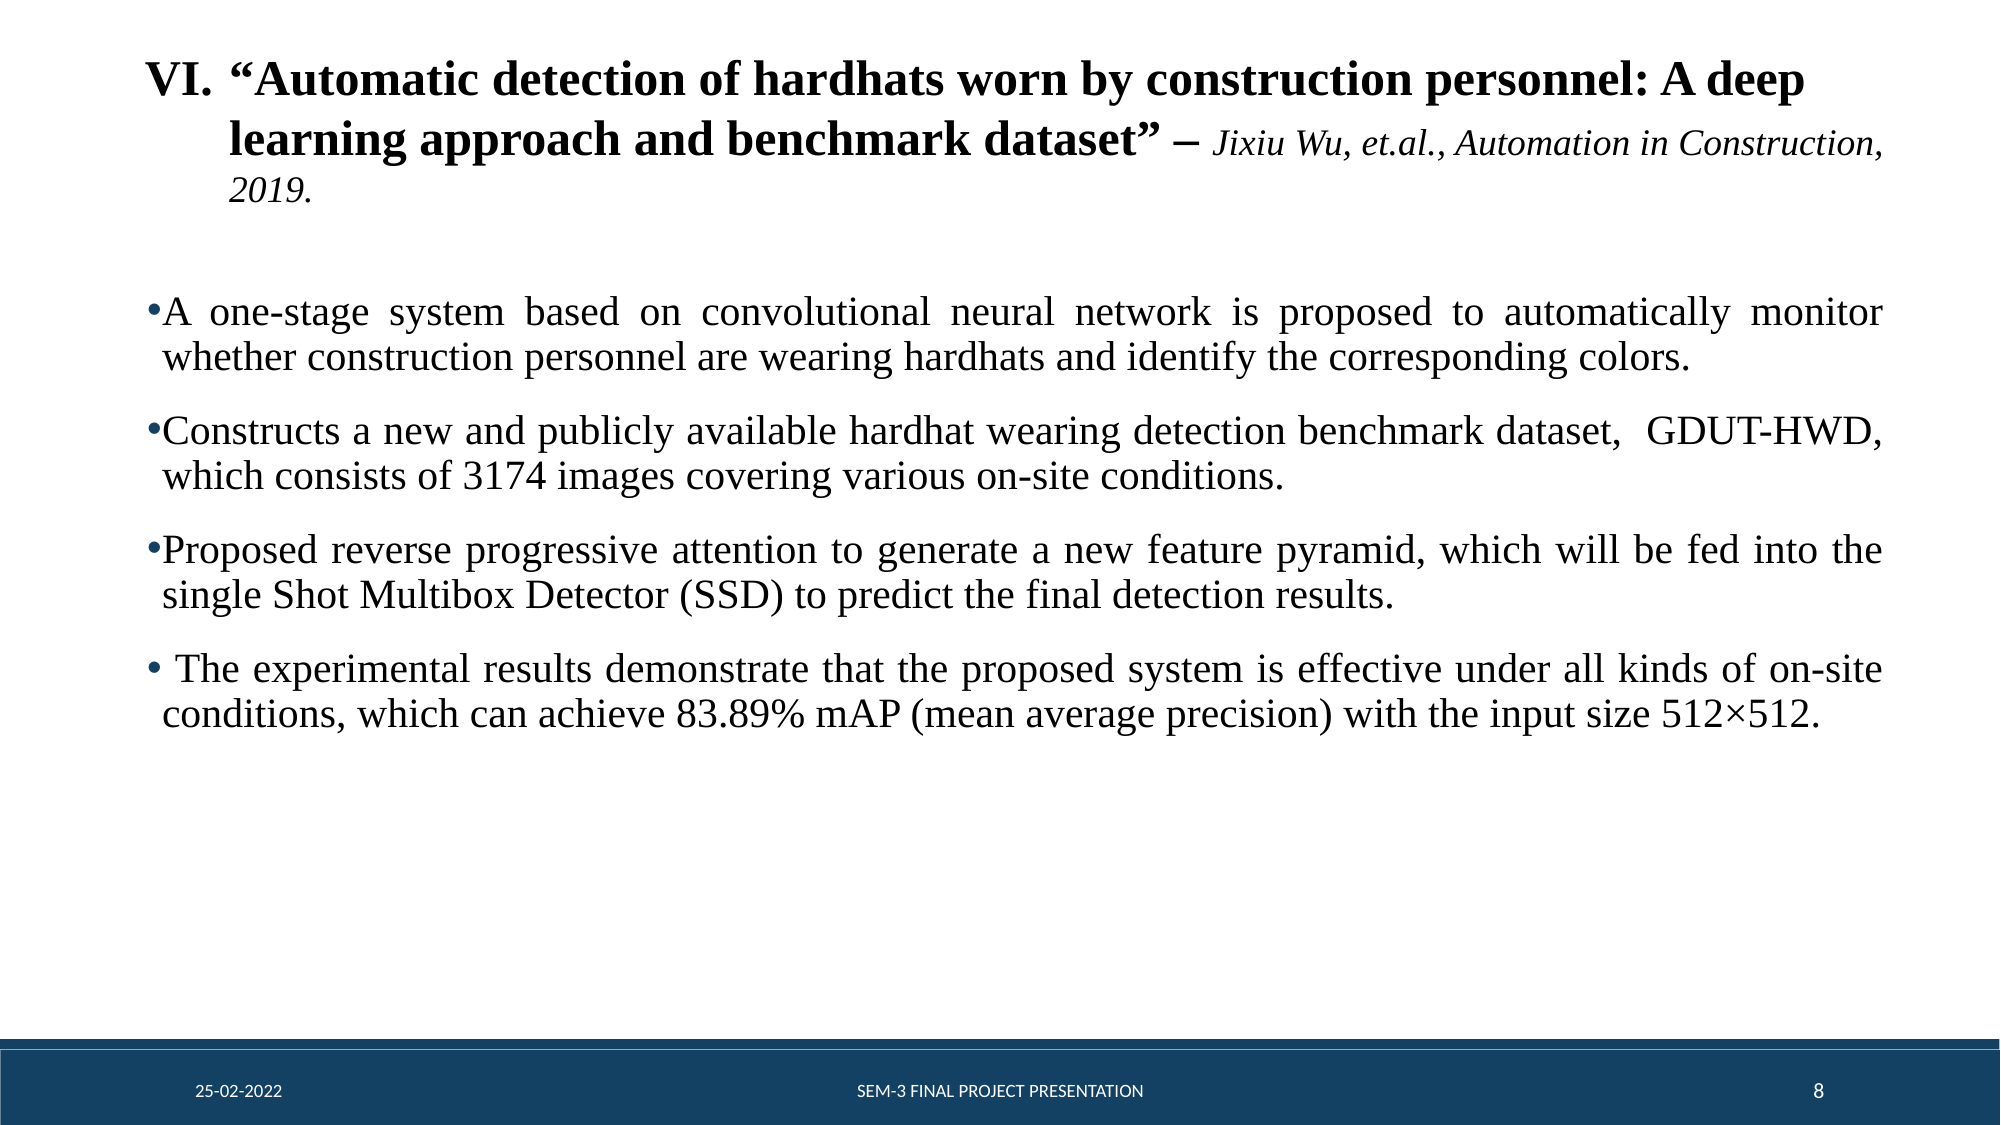

“Automatic detection of hardhats worn by construction personnel: A deep learning approach and benchmark dataset” – Jixiu Wu, et.al., Automation in Construction, 2019.
A one-stage system based on convolutional neural network is proposed to automatically monitor whether construction personnel are wearing hardhats and identify the corresponding colors.
Constructs a new and publicly available hardhat wearing detection benchmark dataset,  GDUT-HWD, which consists of 3174 images covering various on-site conditions.
Proposed reverse progressive attention to generate a new feature pyramid, which will be fed into the single Shot Multibox Detector (SSD) to predict the final detection results.
 The experimental results demonstrate that the proposed system is effective under all kinds of on-site conditions, which can achieve 83.89% mAP (mean average precision) with the input size 512×512.

25-02-2022
SEM-3 FINAL PROJECT PRESENTATION
8